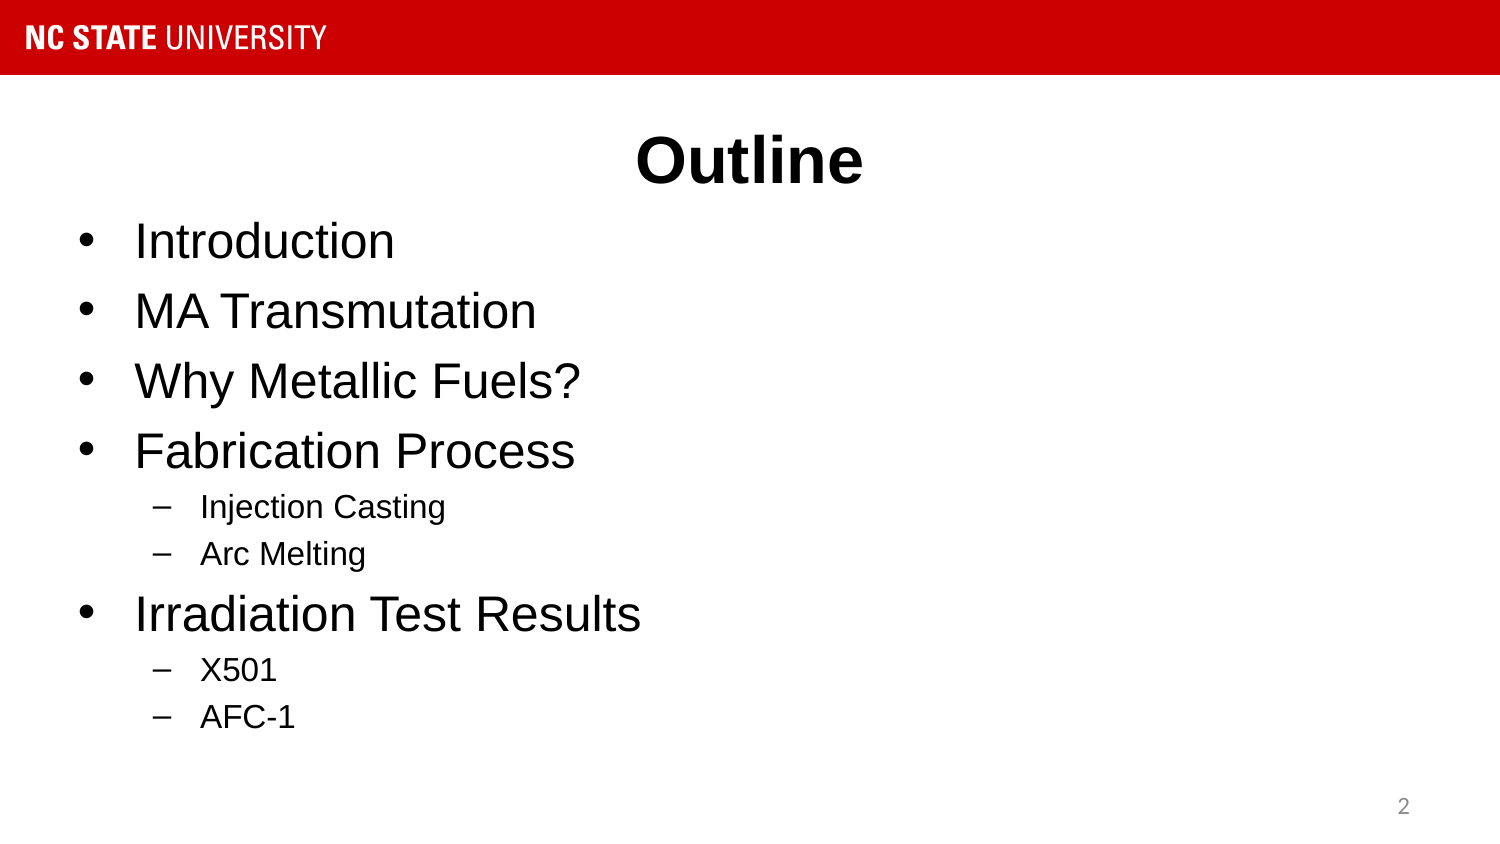

# Outline
Introduction
MA Transmutation
Why Metallic Fuels?
Fabrication Process
Injection Casting
Arc Melting
Irradiation Test Results
X501
AFC-1
2